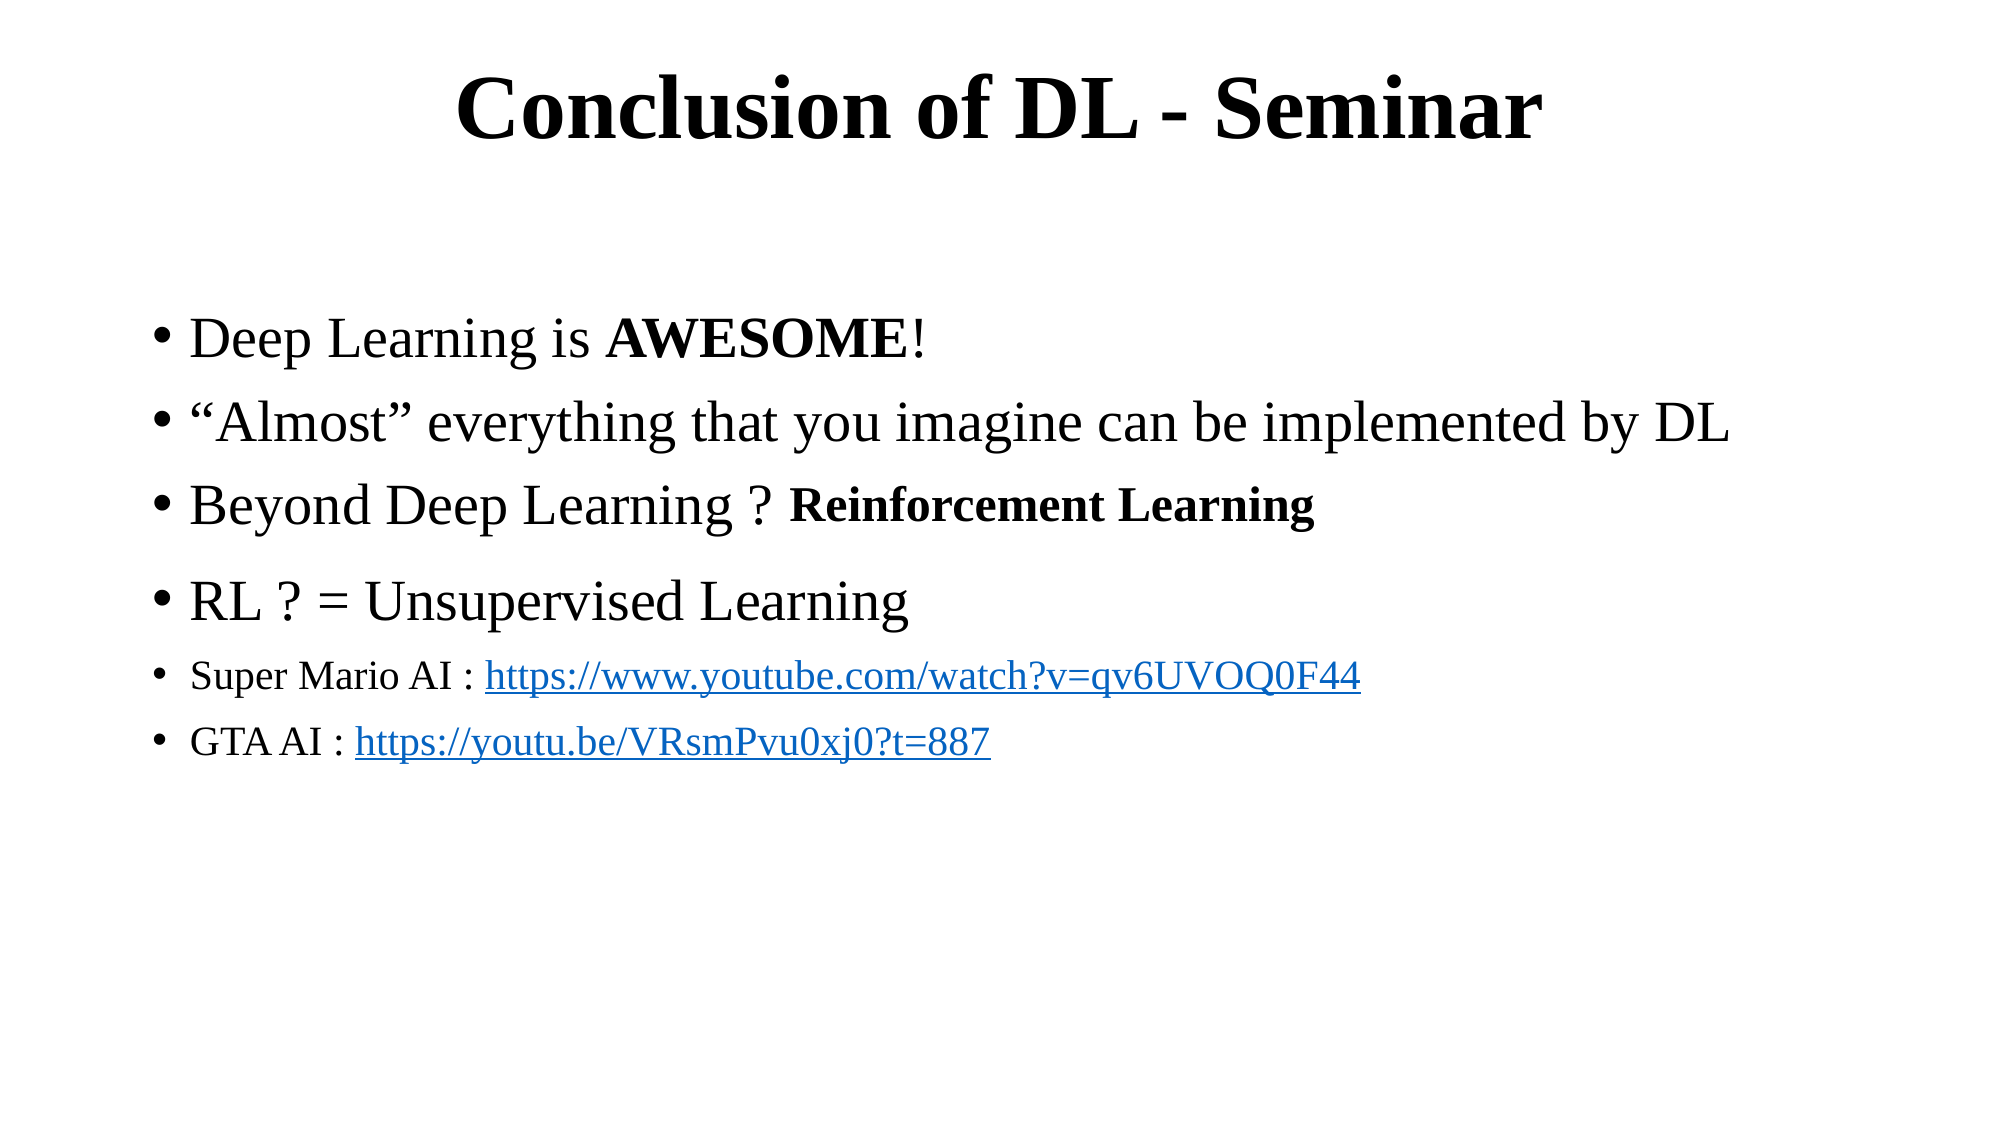

# Conclusion of DL - Seminar
Deep Learning is AWESOME!
“Almost” everything that you imagine can be implemented by DL
Beyond Deep Learning ?
Reinforcement Learning

RL ? = Unsupervised Learning
Super Mario AI : https://www.youtube.com/watch?v=qv6UVOQ0F44
GTA AI : https://youtu.be/VRsmPvu0xj0?t=887